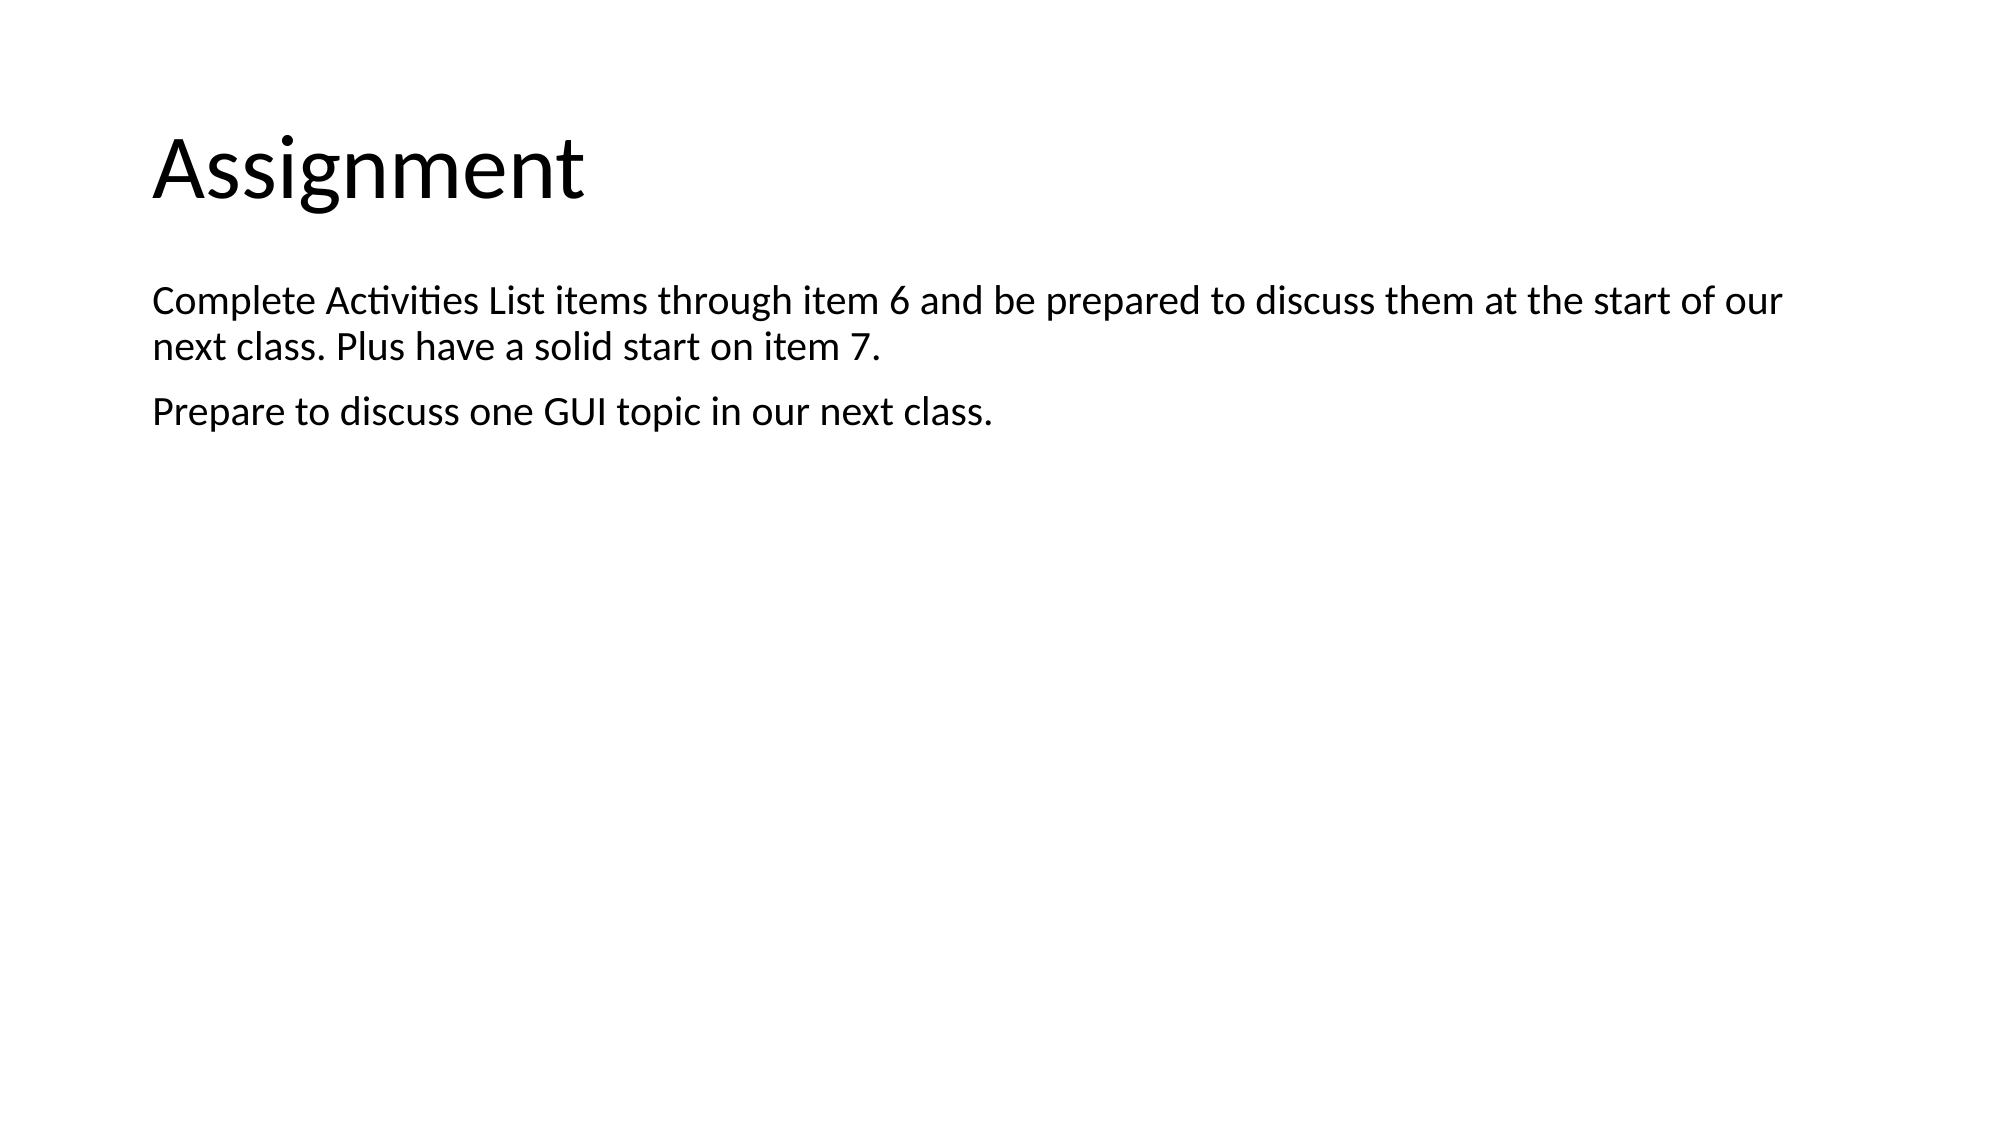

# Assignment
Complete Activities List items through item 6 and be prepared to discuss them at the start of our next class. Plus have a solid start on item 7.
Prepare to discuss one GUI topic in our next class.